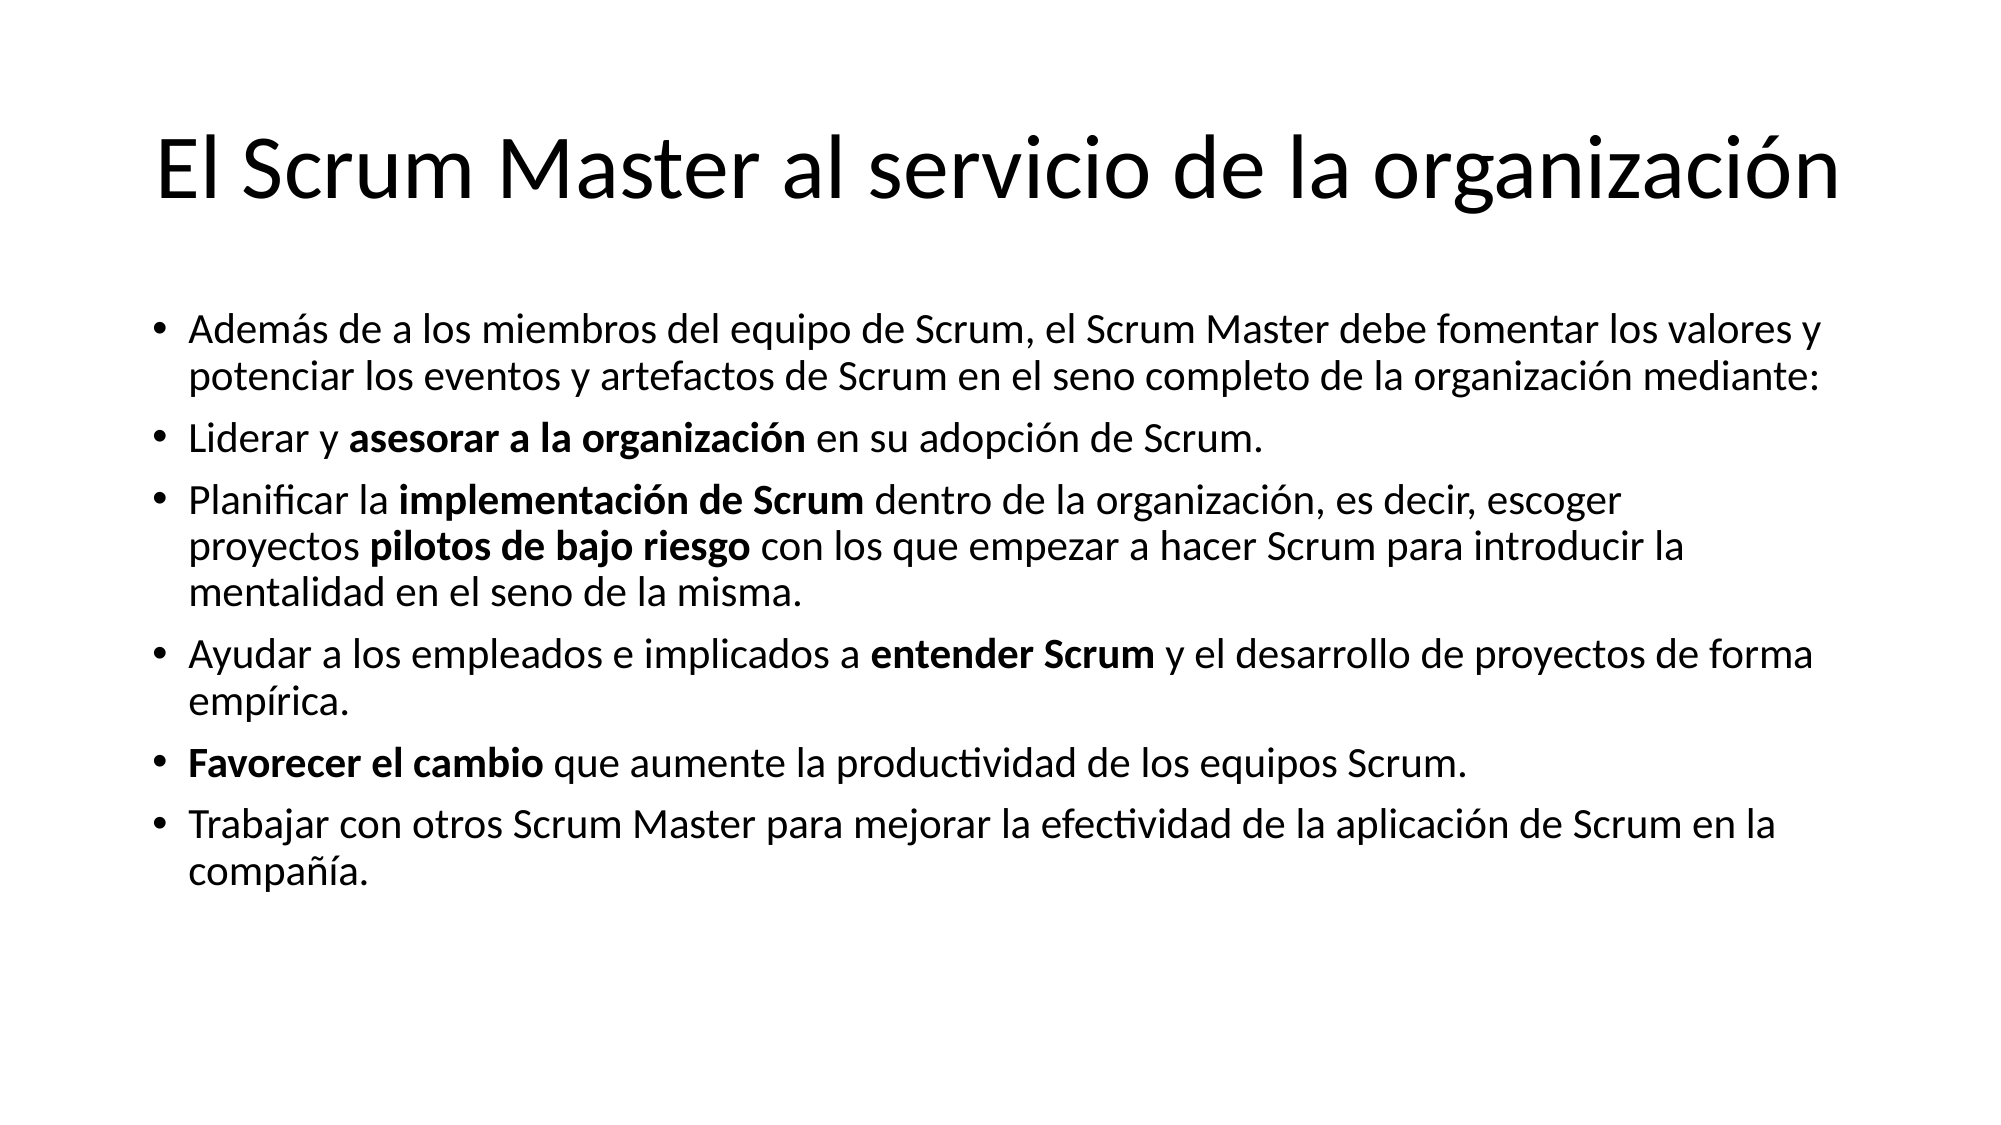

# El Scrum Master al servicio de la organización
Además de a los miembros del equipo de Scrum, el Scrum Master debe fomentar los valores y potenciar los eventos y artefactos de Scrum en el seno completo de la organización mediante:
Liderar y asesorar a la organización en su adopción de Scrum.
Planificar la implementación de Scrum dentro de la organización, es decir, escoger proyectos pilotos de bajo riesgo con los que empezar a hacer Scrum para introducir la mentalidad en el seno de la misma.
Ayudar a los empleados e implicados a entender Scrum y el desarrollo de proyectos de forma empírica.
Favorecer el cambio que aumente la productividad de los equipos Scrum.
Trabajar con otros Scrum Master para mejorar la efectividad de la aplicación de Scrum en la compañía.